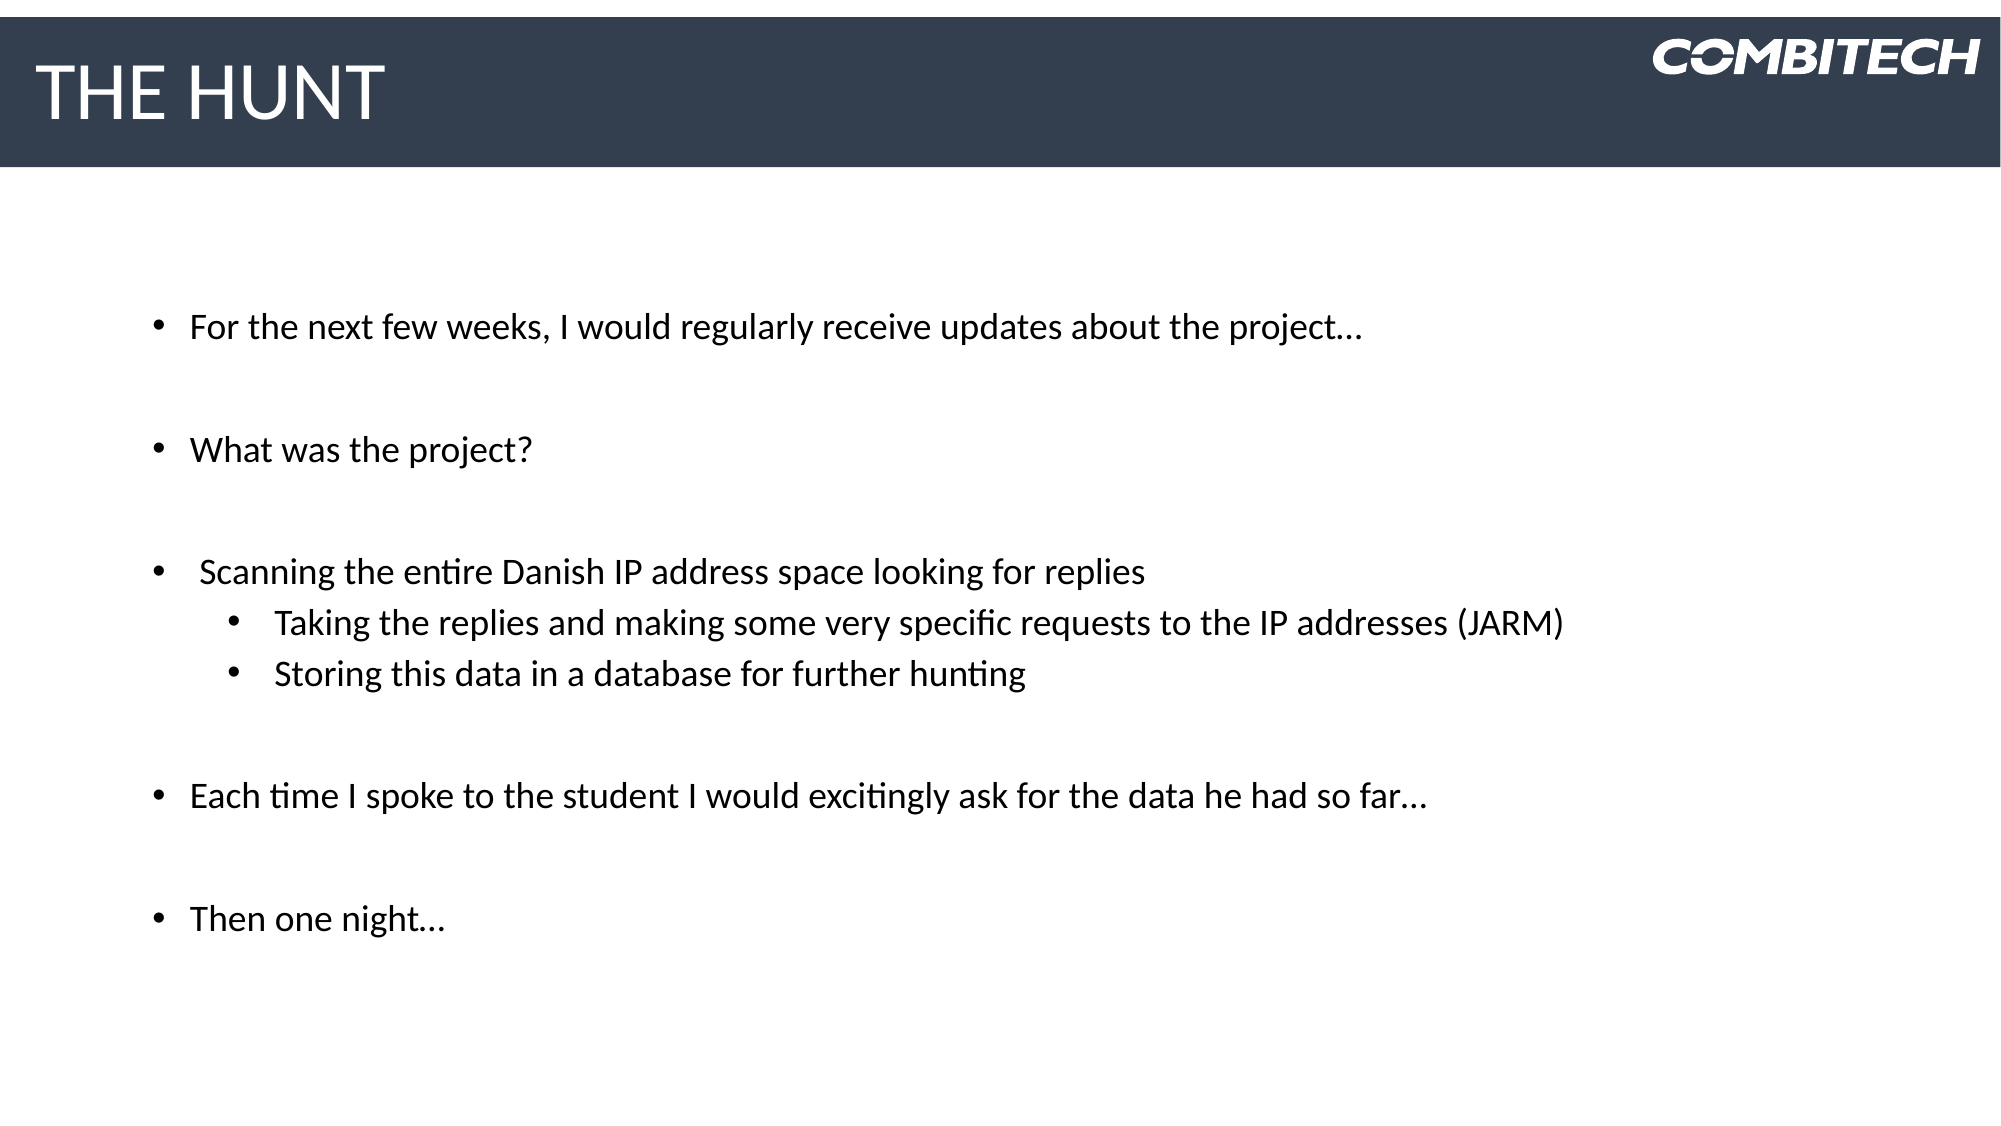

# The hunt
For the next few weeks, I would regularly receive updates about the project…

What was the project?

Scanning the entire Danish IP address space looking for replies
Taking the replies and making some very specific requests to the IP addresses (JARM)
Storing this data in a database for further hunting

Each time I spoke to the student I would excitingly ask for the data he had so far…

Then one night…